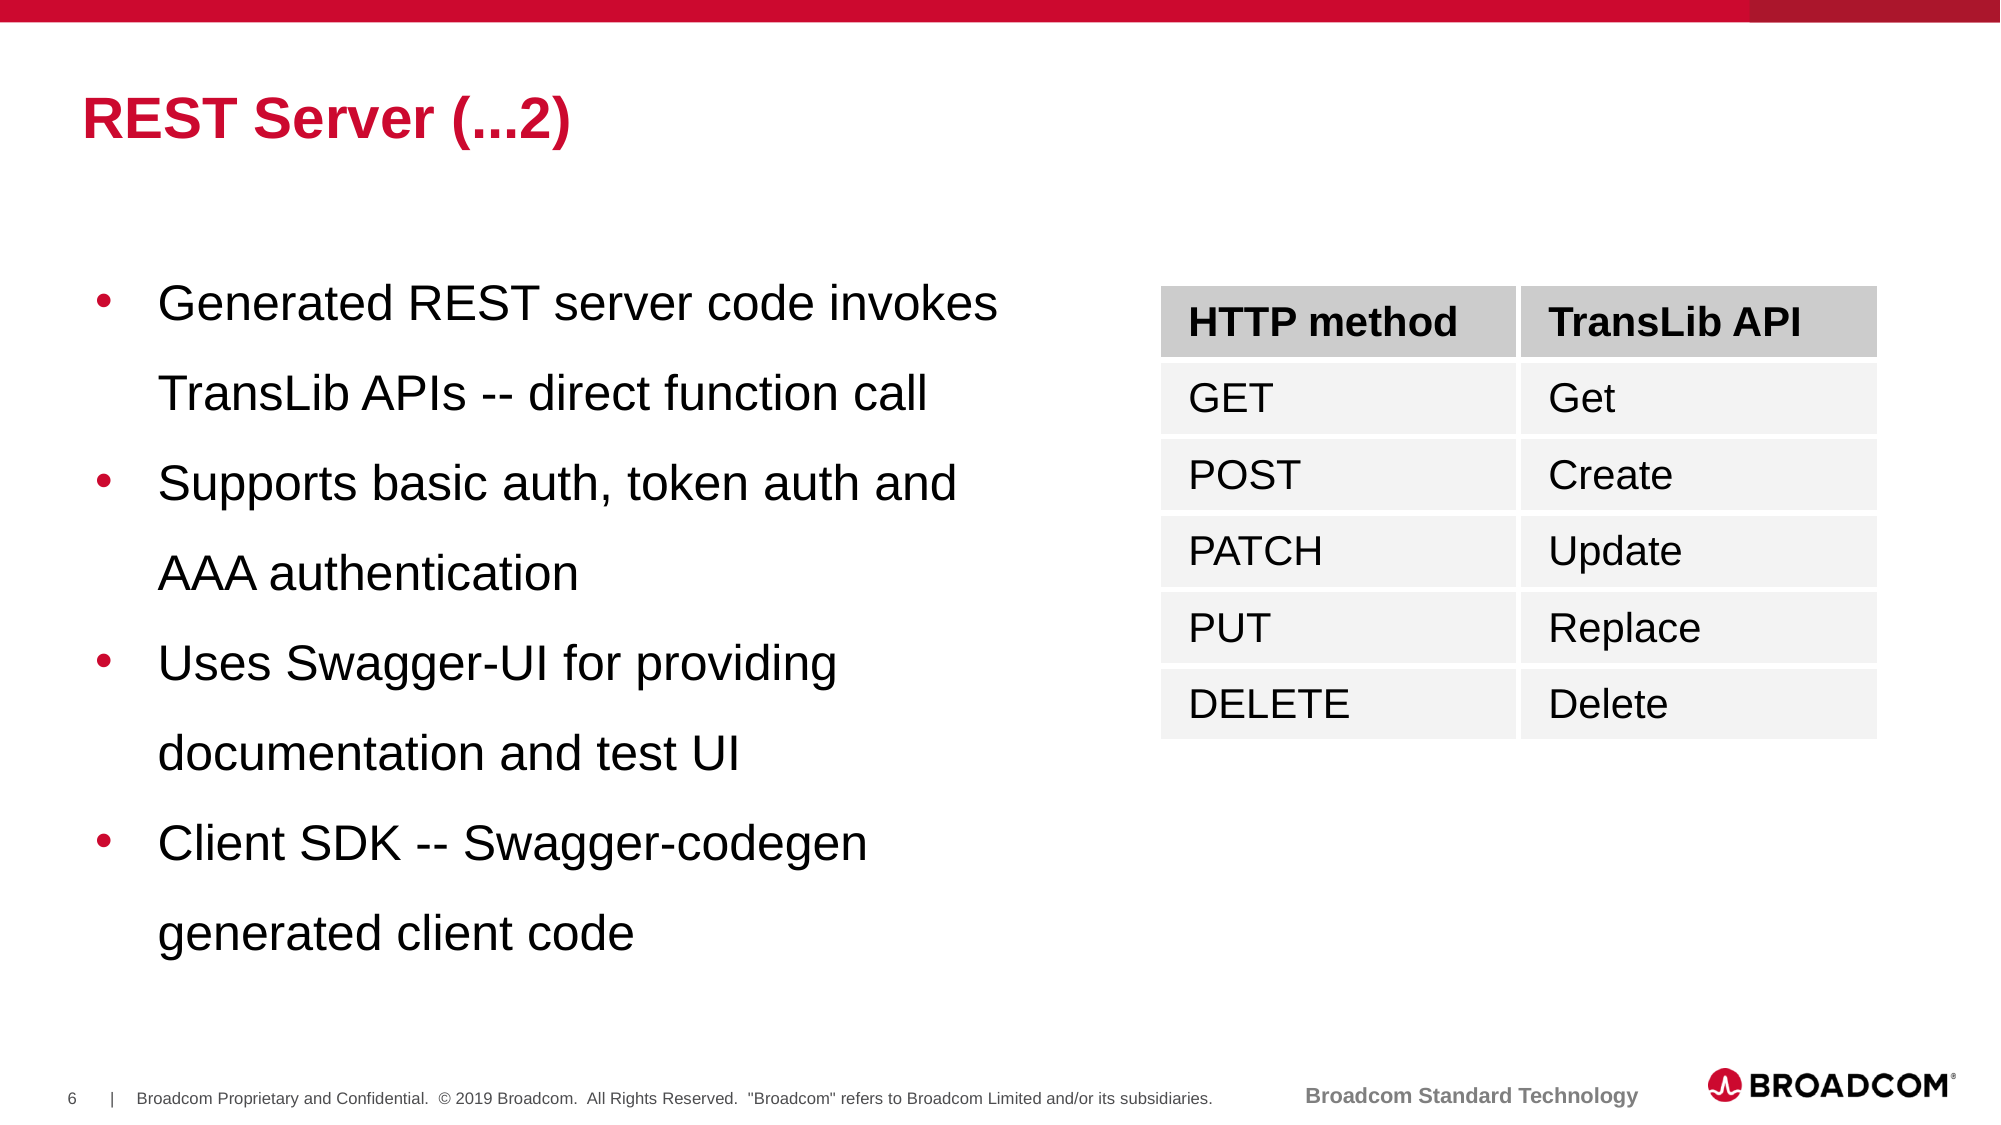

# REST Server (...2)
Generated REST server code invokes TransLib APIs -- direct function call
Supports basic auth, token auth and AAA authentication
Uses Swagger-UI for providing documentation and test UI
Client SDK -- Swagger-codegen generated client code
| HTTP method | TransLib API |
| --- | --- |
| GET | Get |
| POST | Create |
| PATCH | Update |
| PUT | Replace |
| DELETE | Delete |